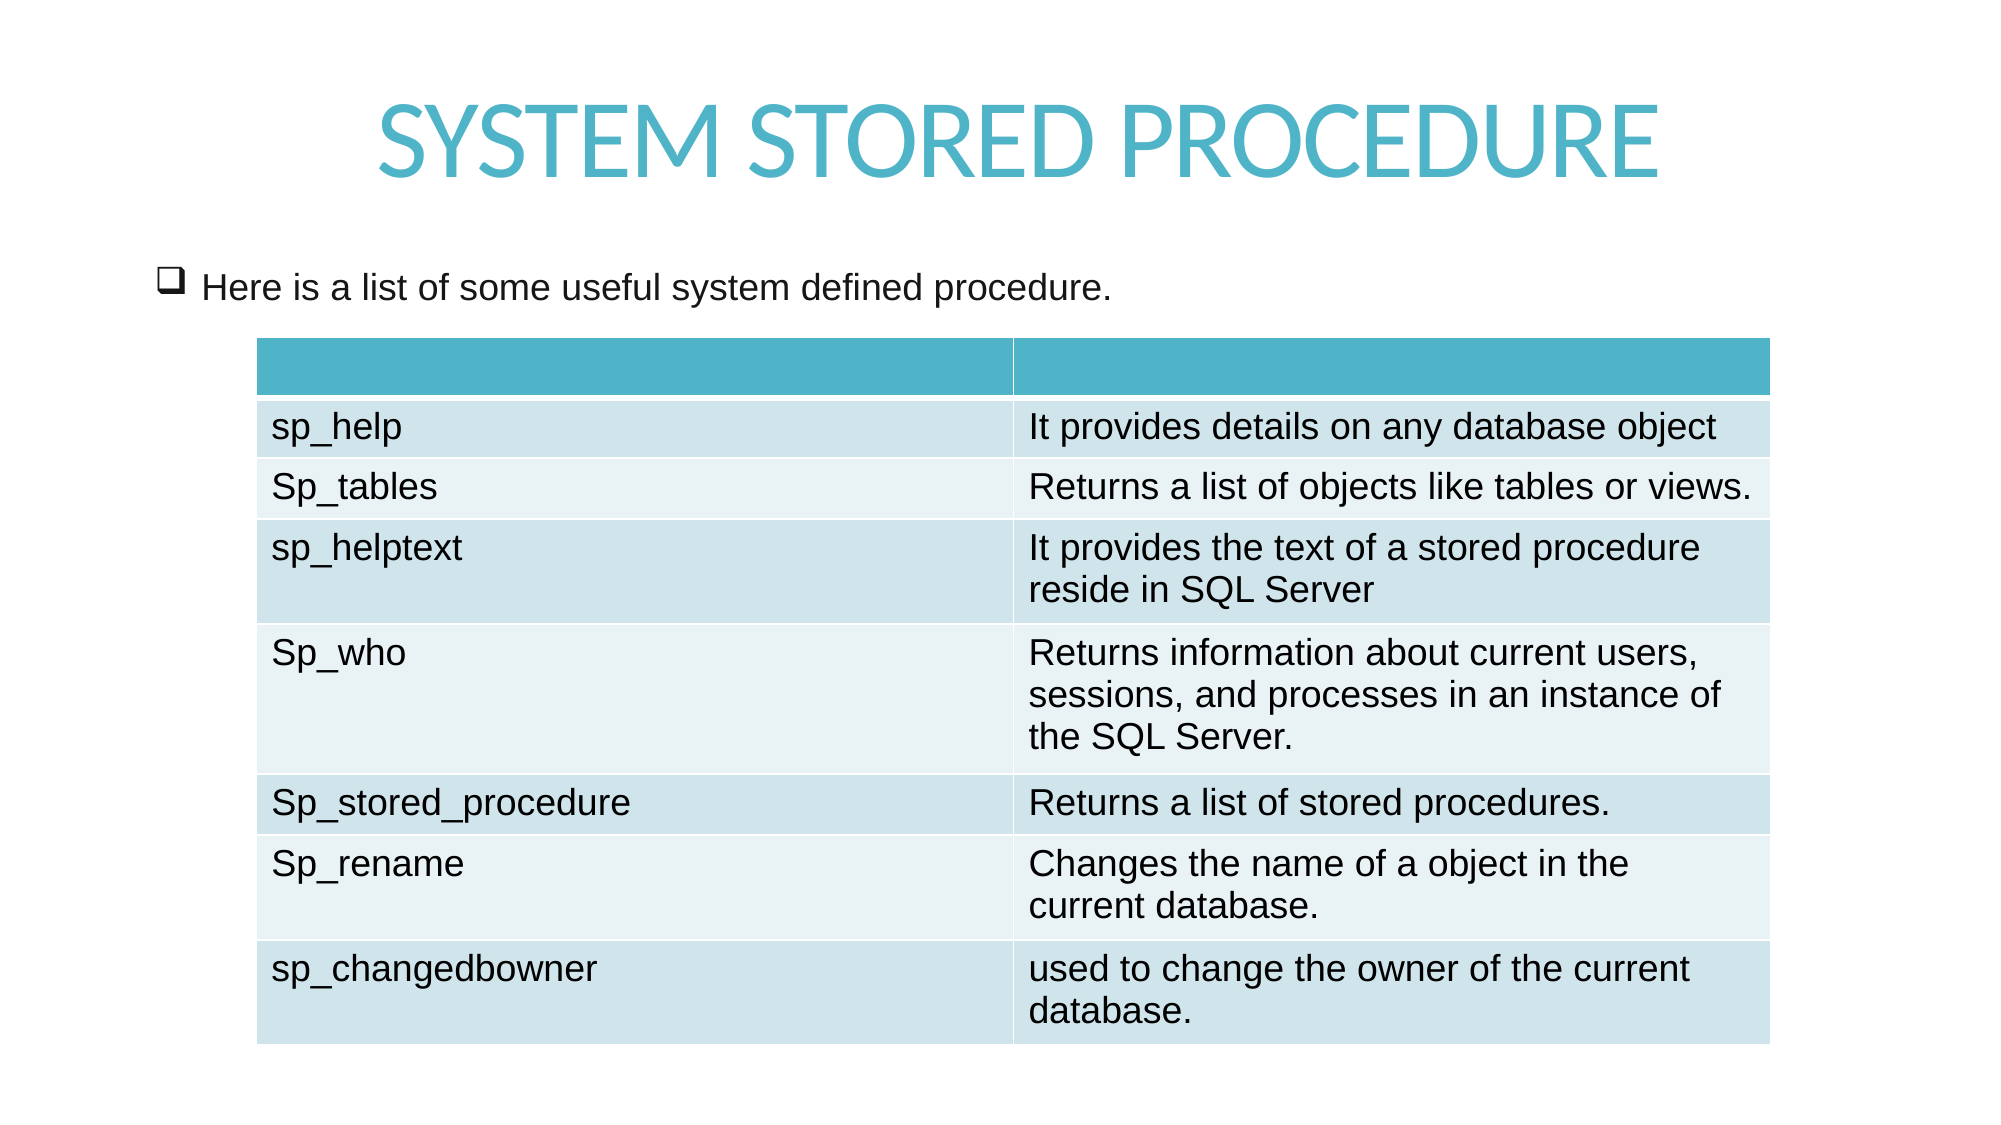

SYSTEM STORED PROCEDURE

Here is a list of some useful system defined procedure.
|  |  |
| --- | --- |
| sp\_help | It provides details on any database object |
| Sp\_tables | Returns a list of objects like tables or views. |
| sp\_helptext | It provides the text of a stored procedure reside in SQL Server |
| Sp\_who | Returns information about current users, sessions, and processes in an instance of the SQL Server. |
| Sp\_stored\_procedure | Returns a list of stored procedures. |
| Sp\_rename | Changes the name of a object in the current database. |
| sp\_changedbowner | used to change the owner of the current database. |